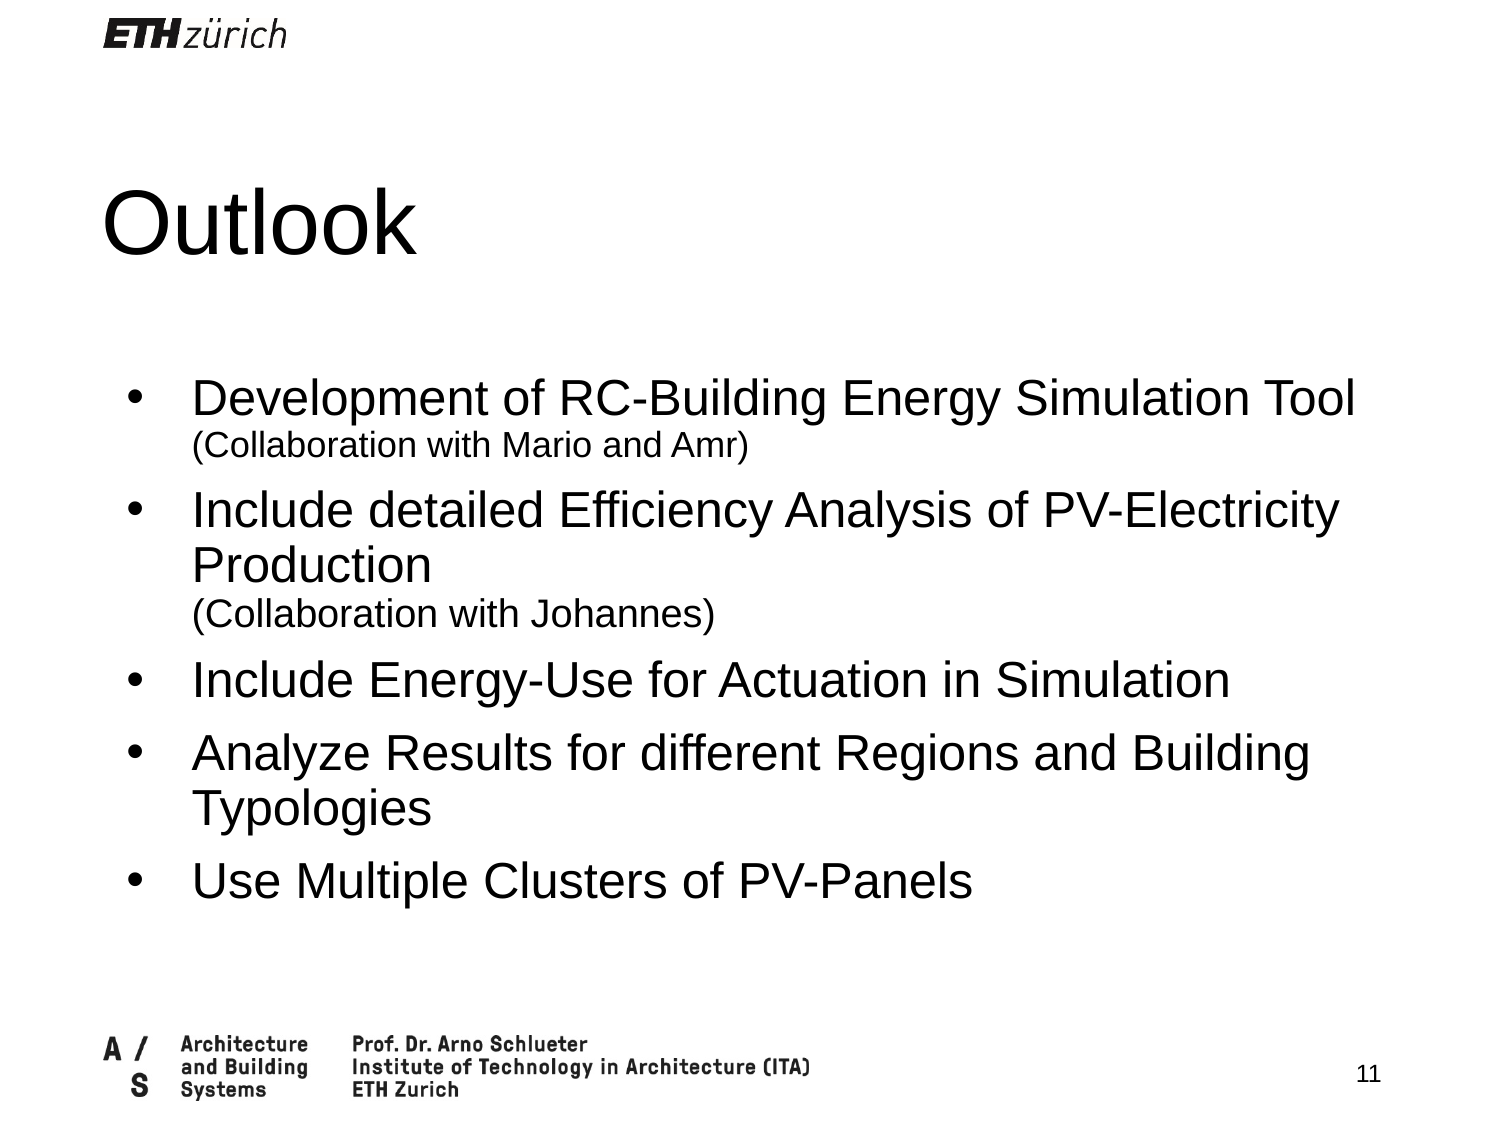

Outlook

Development of RC-Building Energy Simulation Tool
(Collaboration with Mario and Amr)
Include detailed Efficiency Analysis of PV-Electricity Production
(Collaboration with Johannes)
Include Energy-Use for Actuation in Simulation
Analyze Results for different Regions and Building Typologies
Use Multiple Clusters of PV-Panels

11